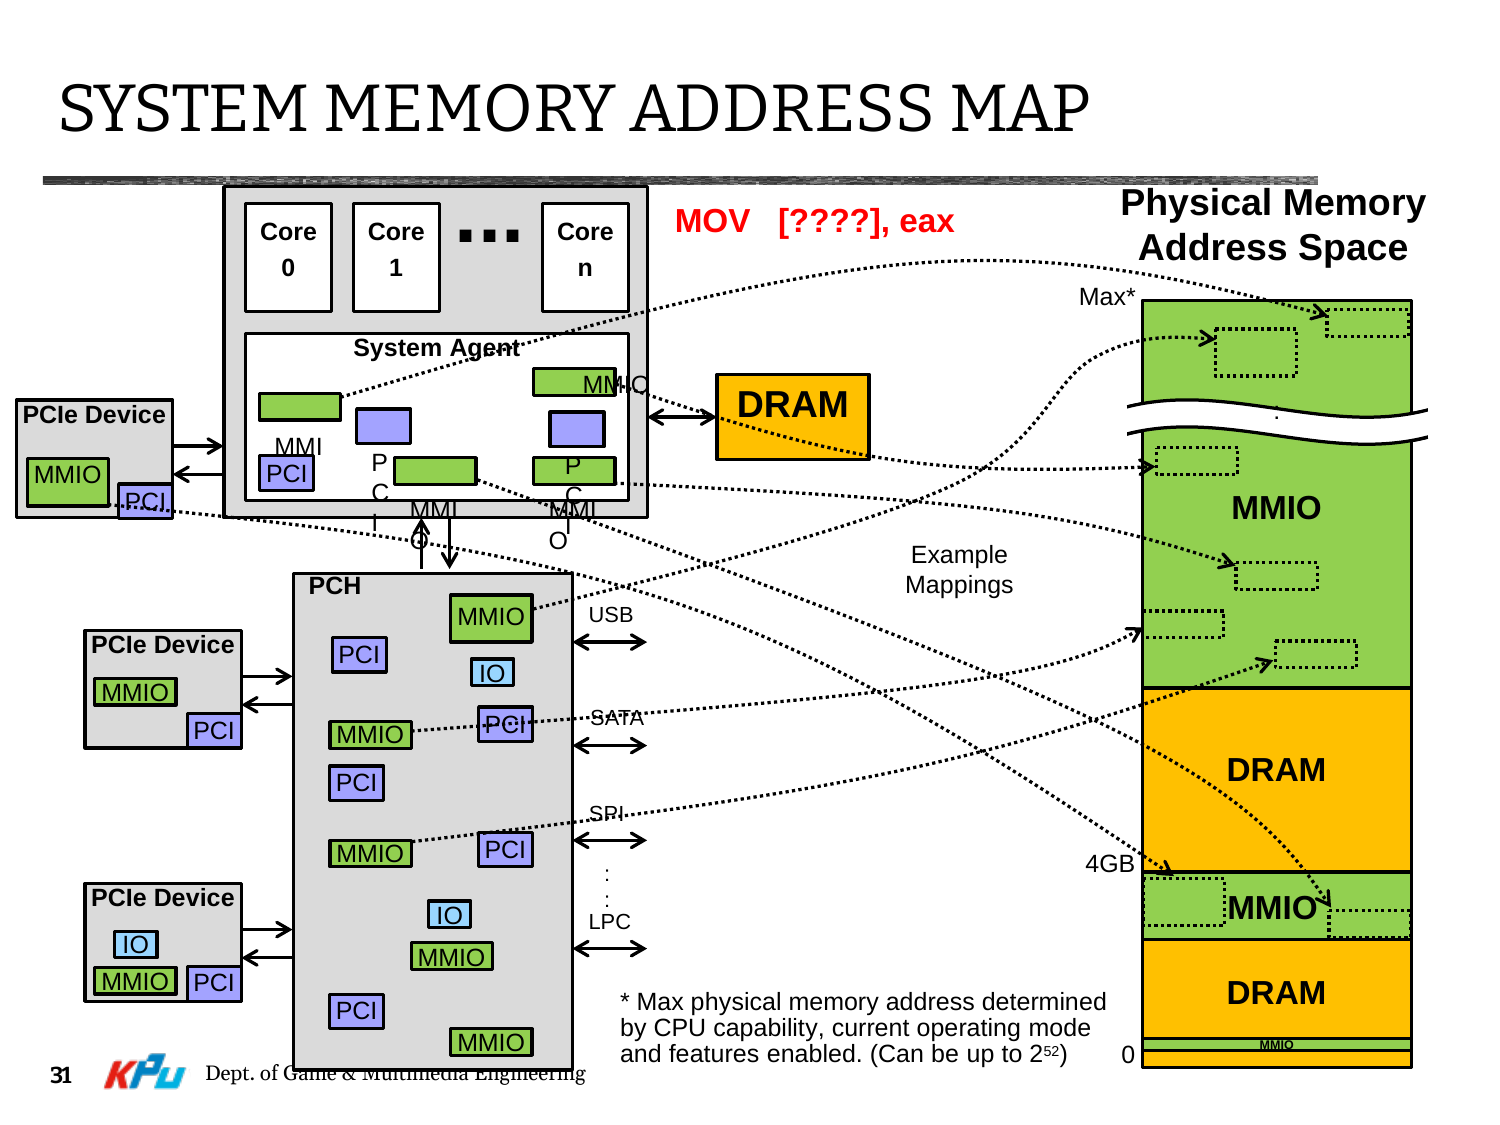

# System Memory Address Map
...

Core
Core
Core
0
1
n
System Agent

            MMIO

DRAM
 MMIO
PCIeDevice

 PCI

 PCI

 MMIO

 MMIO
PCI
MMIO

PCI

PCH

MMIO
USB
PCIeDevice

PCI

IO

MMIO

SATA

PCI

PCI
MMIO

PCI
SPI

PCI
MMIO

:
PCIeDevice

:
IO

LPC

IO

MMIO

MMIO
PCI

PCI
MMIO

Physical Memory Address Space

Max*

:

MMIO

Example
Mappings

DRAM

4GB

MMIO

DRAM
* Max physical memory address determined
by CPU capability, current operating mode
and features enabled. (Can be up to 252)
MMIO

0
MOV   [????], eax
Dept. of Game & Multimedia Engineering
31